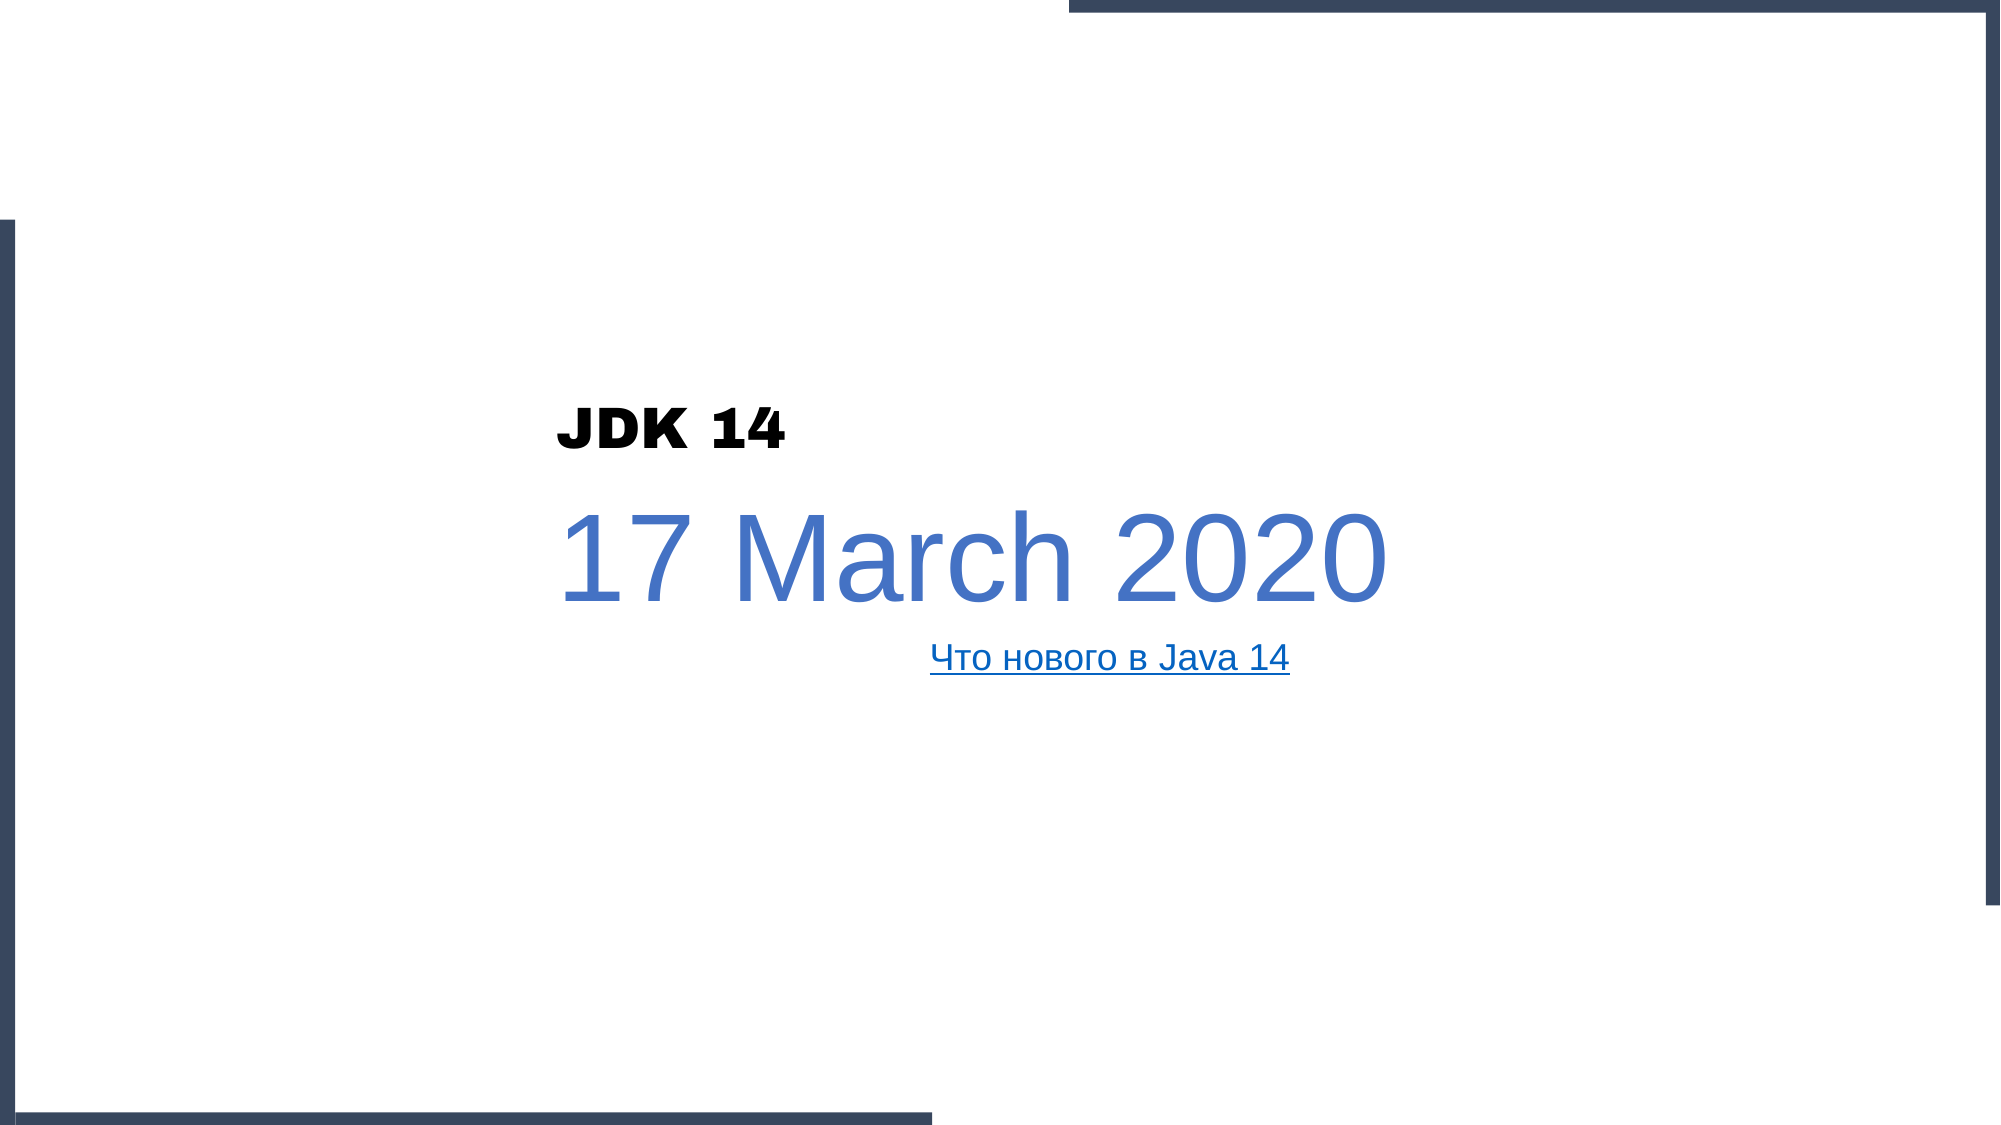

JDK 14
17 March 2020
Что нового в Java 14